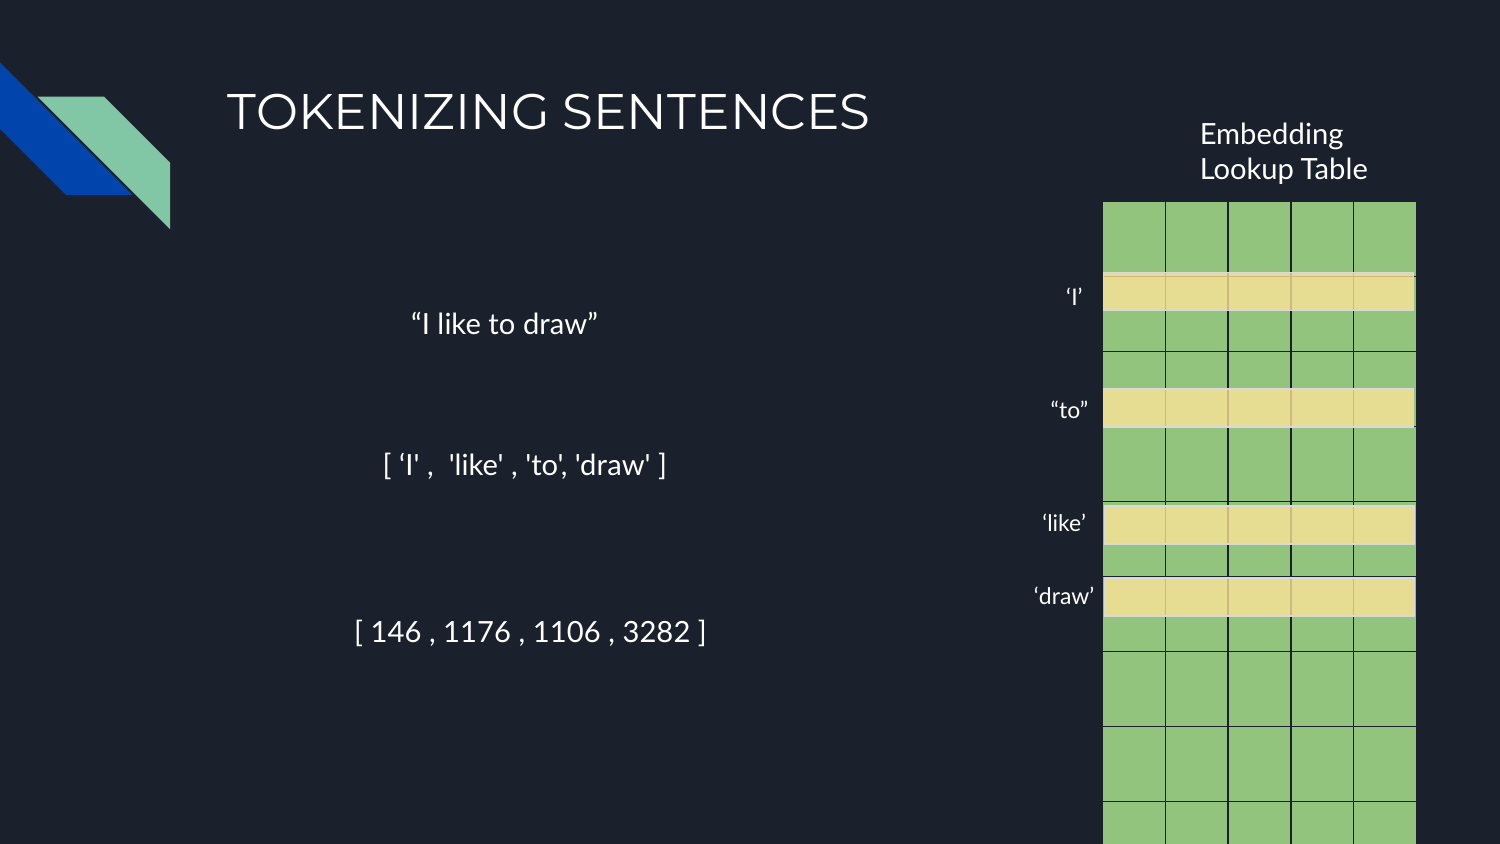

# TOKENIZING SENTENCES
Embedding Lookup Table
|  |  |  |  |  |
| --- | --- | --- | --- | --- |
|  |  |  |  |  |
|  |  |  |  |  |
|  |  |  |  |  |
|  |  |  |  |  |
|  |  |  |  |  |
|  |  |  |  |  |
|  |  |  |  |  |
|  |  |  |  |  |
|  |  |  |  |  |
|  |  |  |  |  |
|  |  |  |  |  |
|  |  |  |  |  |
|  |  |  |  |  |
‘I’

“I like to draw”
“to”

[ ‘I' ,  'like' , 'to', 'draw' ]
‘like’

‘draw’

[ 146 , 1176 , 1106 , 3282 ]